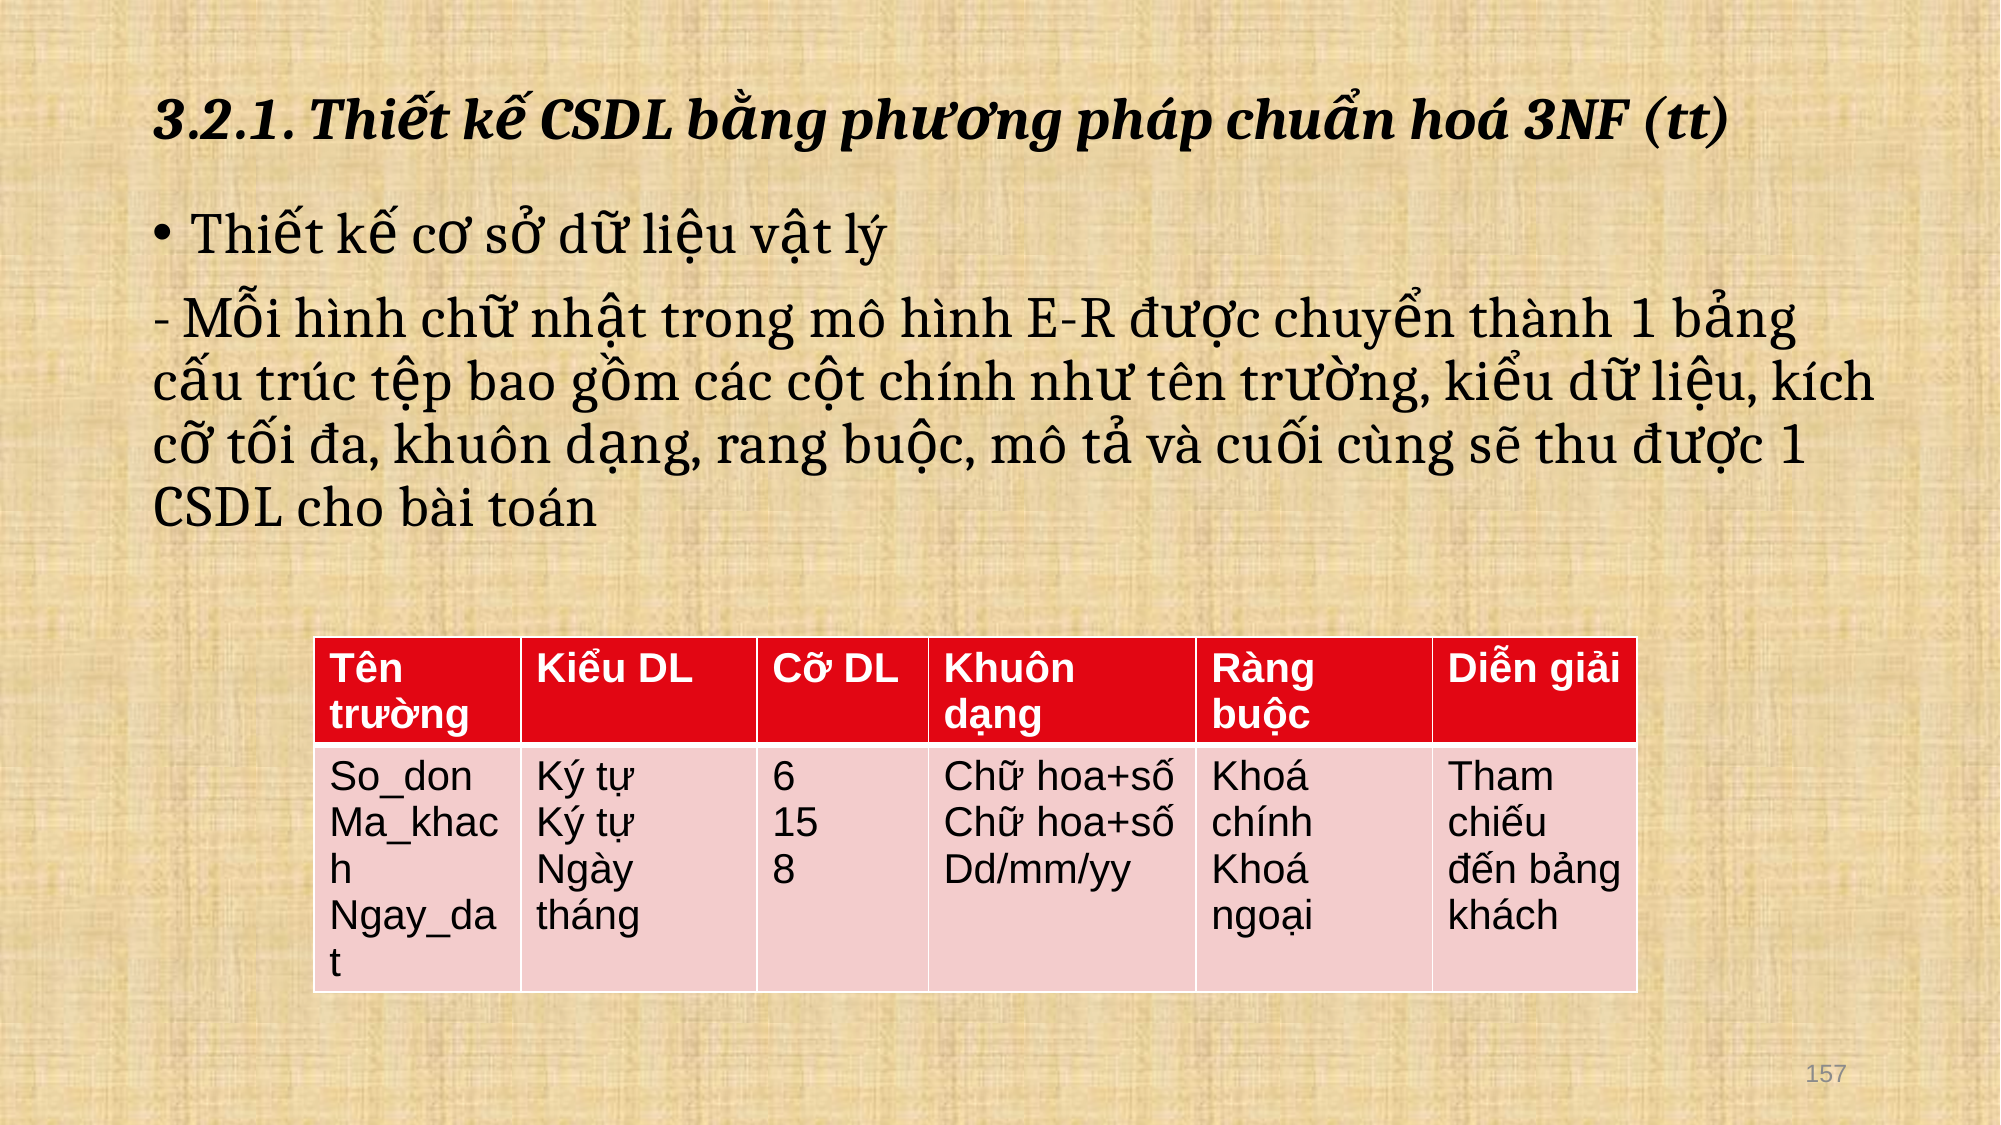

# 3.2.1. Thiết kế CSDL bằng phương pháp chuẩn hoá 3NF (tt)
Thiết kế cơ sở dữ liệu vật lý
- Mỗi hình chữ nhật trong mô hình E-R được chuyển thành 1 bảng cấu trúc tệp bao gồm các cột chính như tên trường, kiểu dữ liệu, kích cỡ tối đa, khuôn dạng, rang buộc, mô tả và cuối cùng sẽ thu được 1 CSDL cho bài toán
| Tên trường | Kiểu DL | Cỡ DL | Khuôn dạng | Ràng buộc | Diễn giải |
| --- | --- | --- | --- | --- | --- |
| So\_don Ma\_khach Ngay\_dat | Ký tự Ký tự Ngày tháng | 6 15 8 | Chữ hoa+số Chữ hoa+số Dd/mm/yy | Khoá chính Khoá ngoại | Tham chiếu đến bảng khách |
157